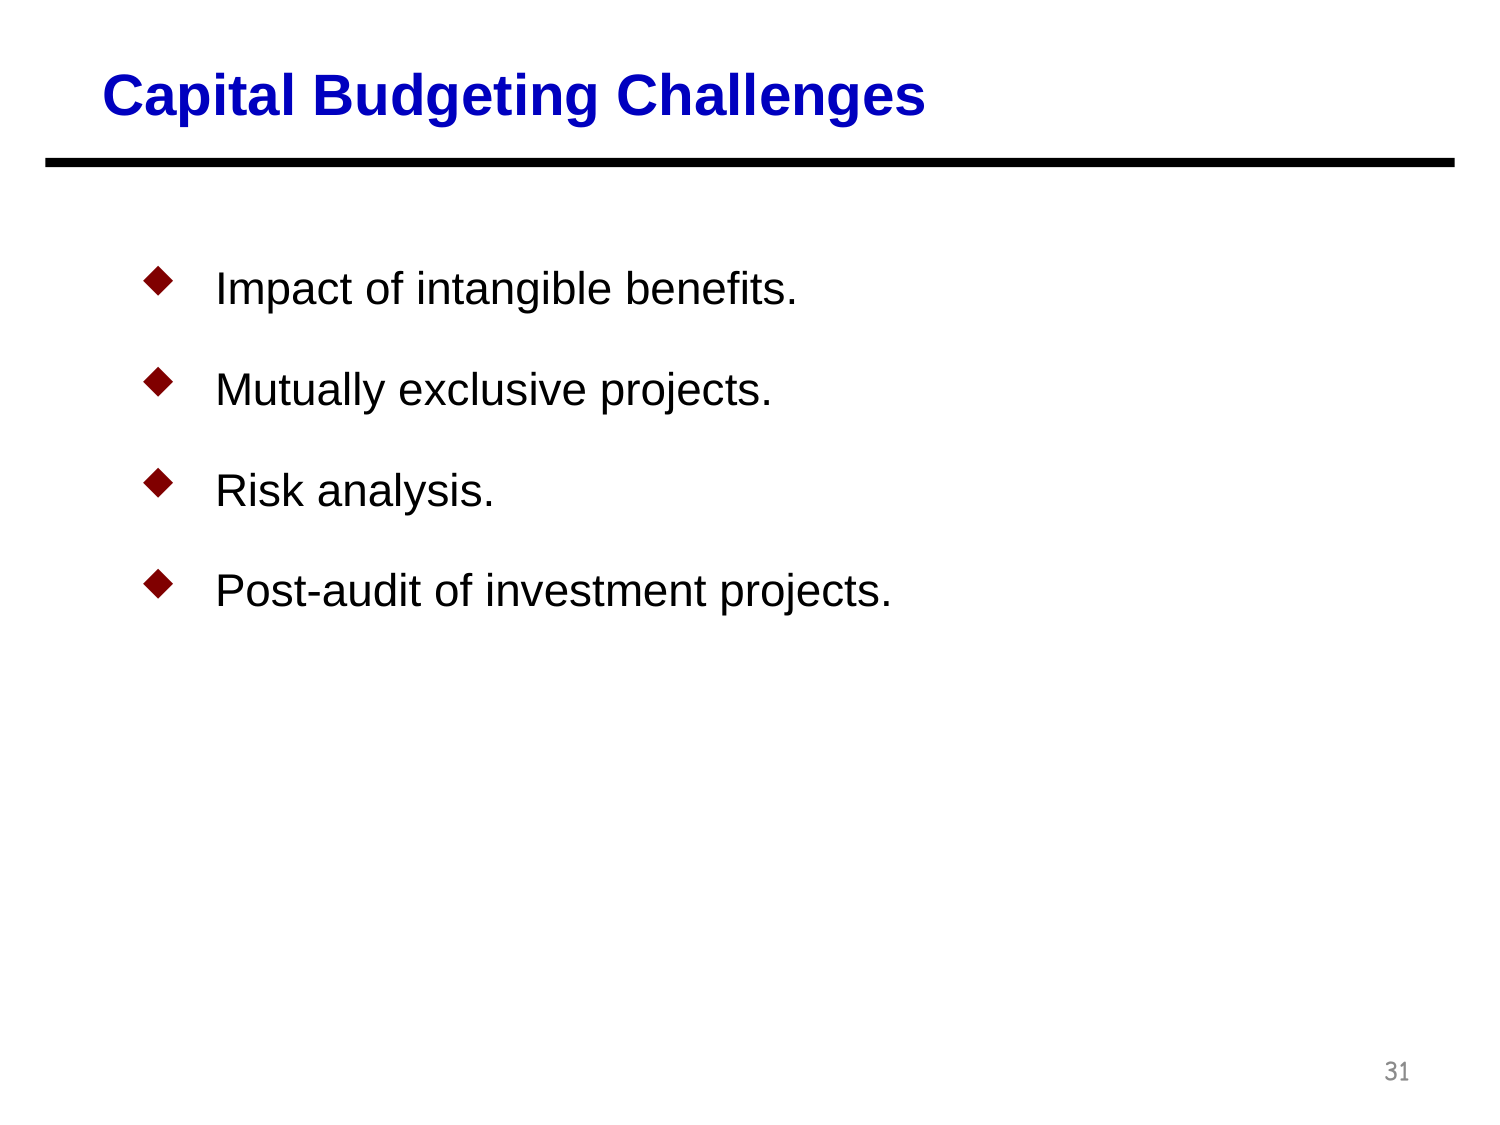

Capital Budgeting Challenges

Impact of intangible benefits.
Mutually exclusive projects.
Risk analysis.
Post-audit of investment projects.
31